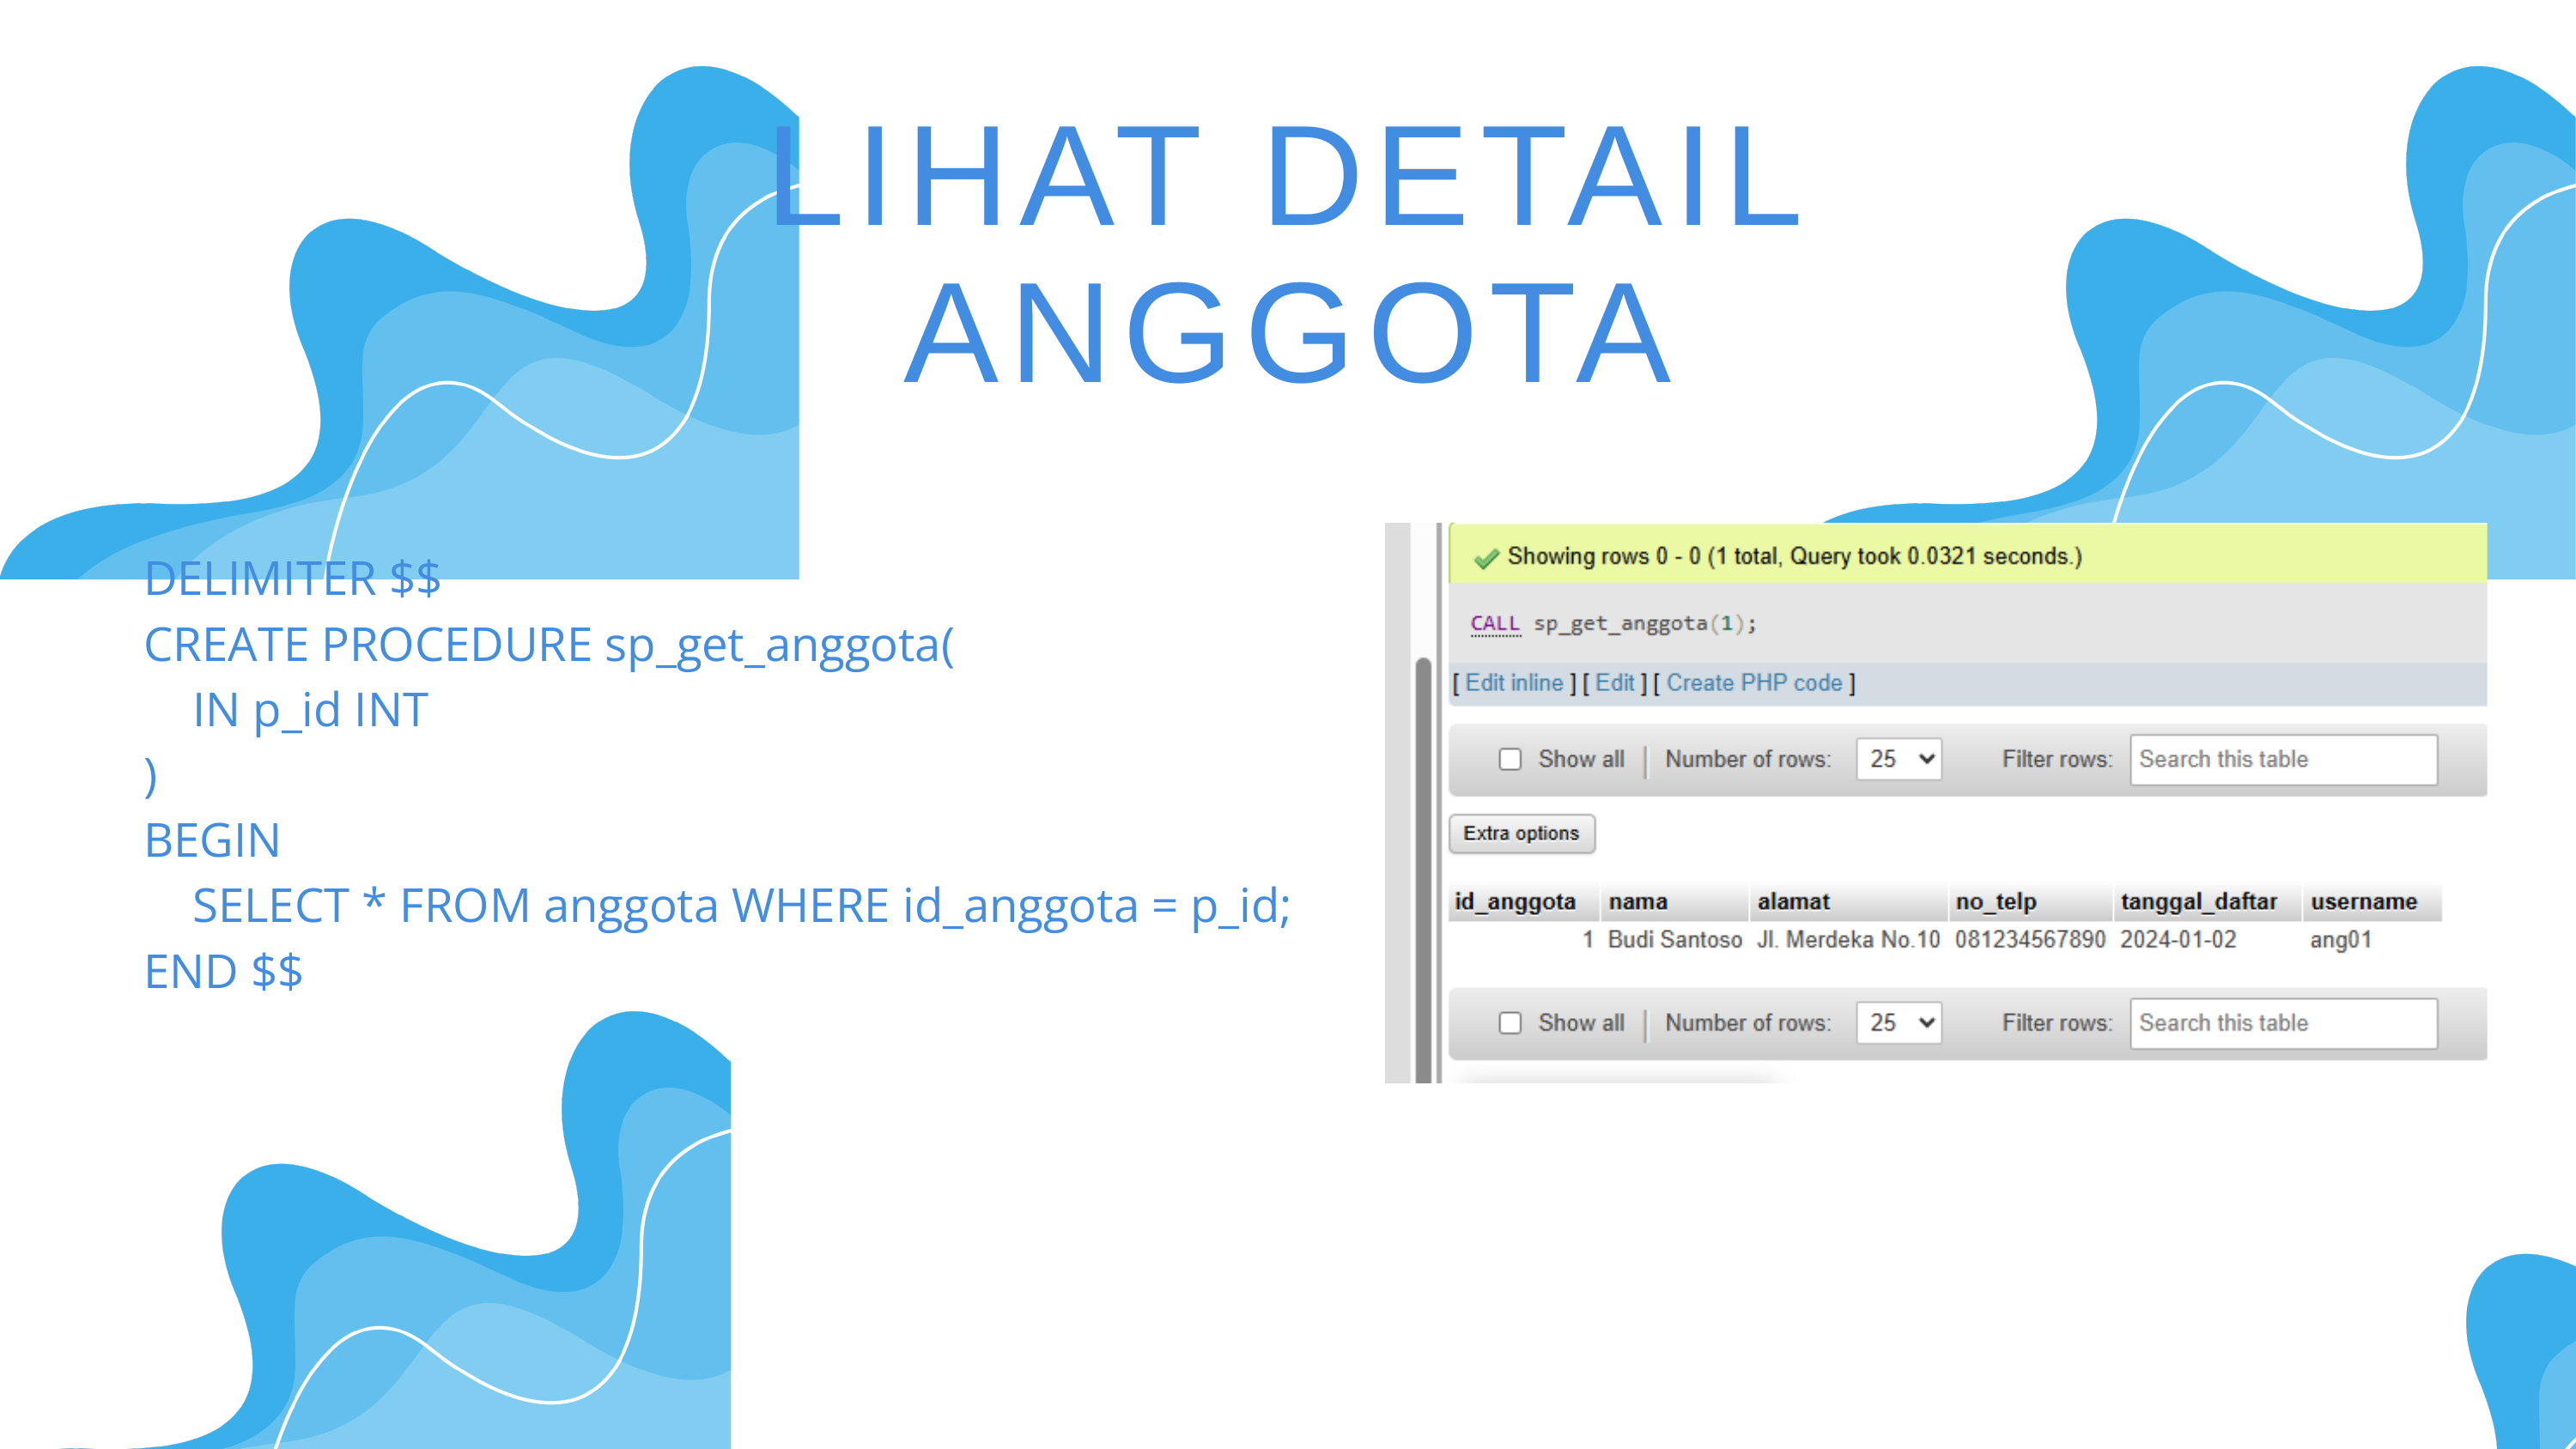

LIHAT DETAIL ANGGOTA

DELIMITER $$
CREATE PROCEDURE sp_get_anggota(
    IN p_id INT
)
BEGIN
    SELECT * FROM anggota WHERE id_anggota = p_id;
END $$